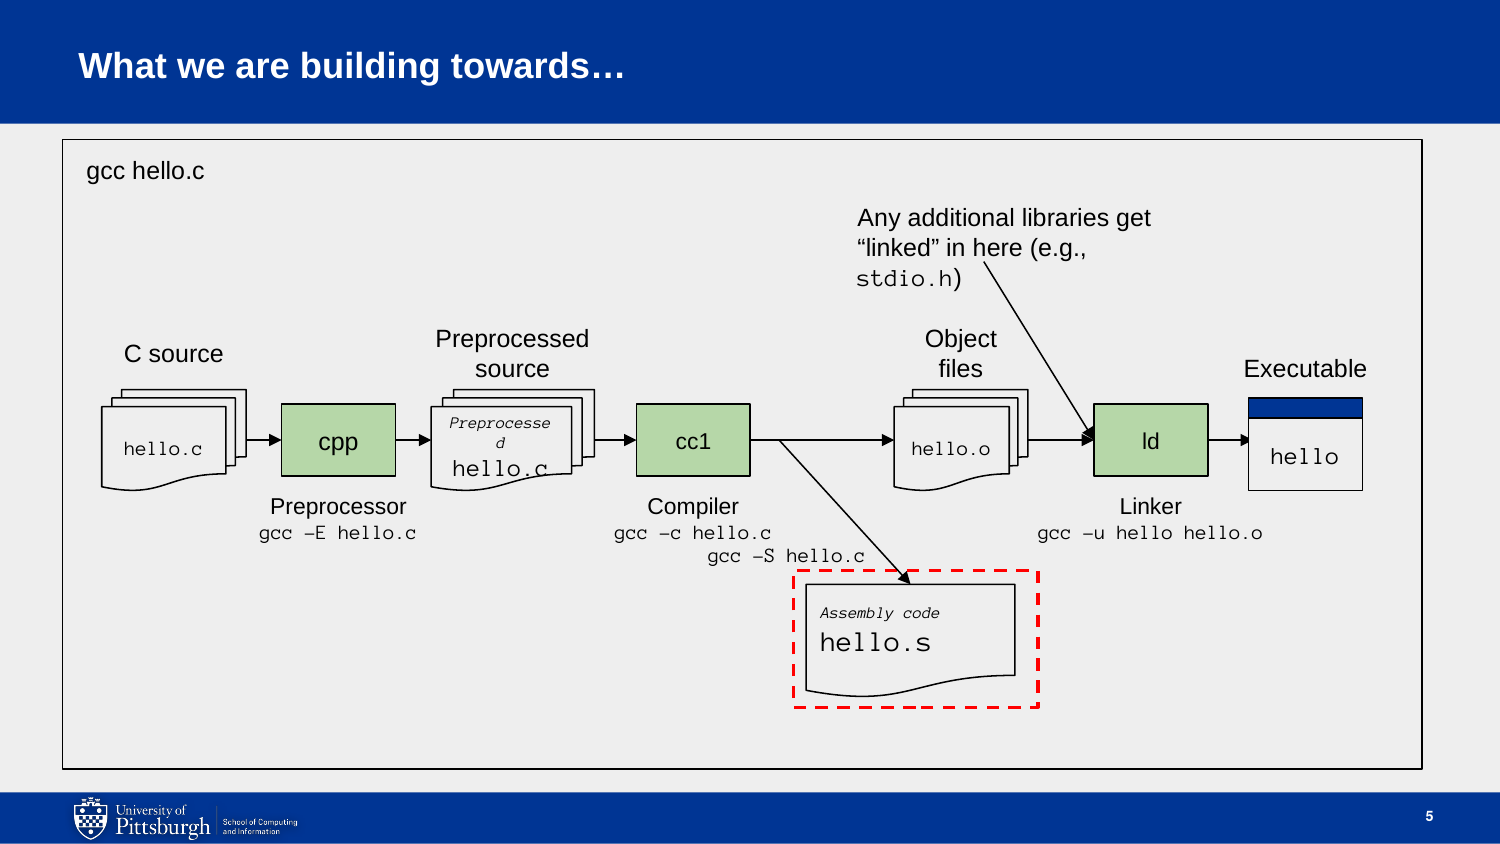

# What we are building towards…

gcc hello.c
Any additional libraries get “linked” in here (e.g., stdio.h)
Object
files
hello.o
Preprocessed source
Preprocessed
hello.c
C source
hello.c
Executable

hello
ld
Linker
gcc -u hello hello.o
cc1
Compiler
gcc -c hello.c
cpp
Preprocessor
gcc -E hello.c
gcc -S hello.c

Assembly code
hello.s
5